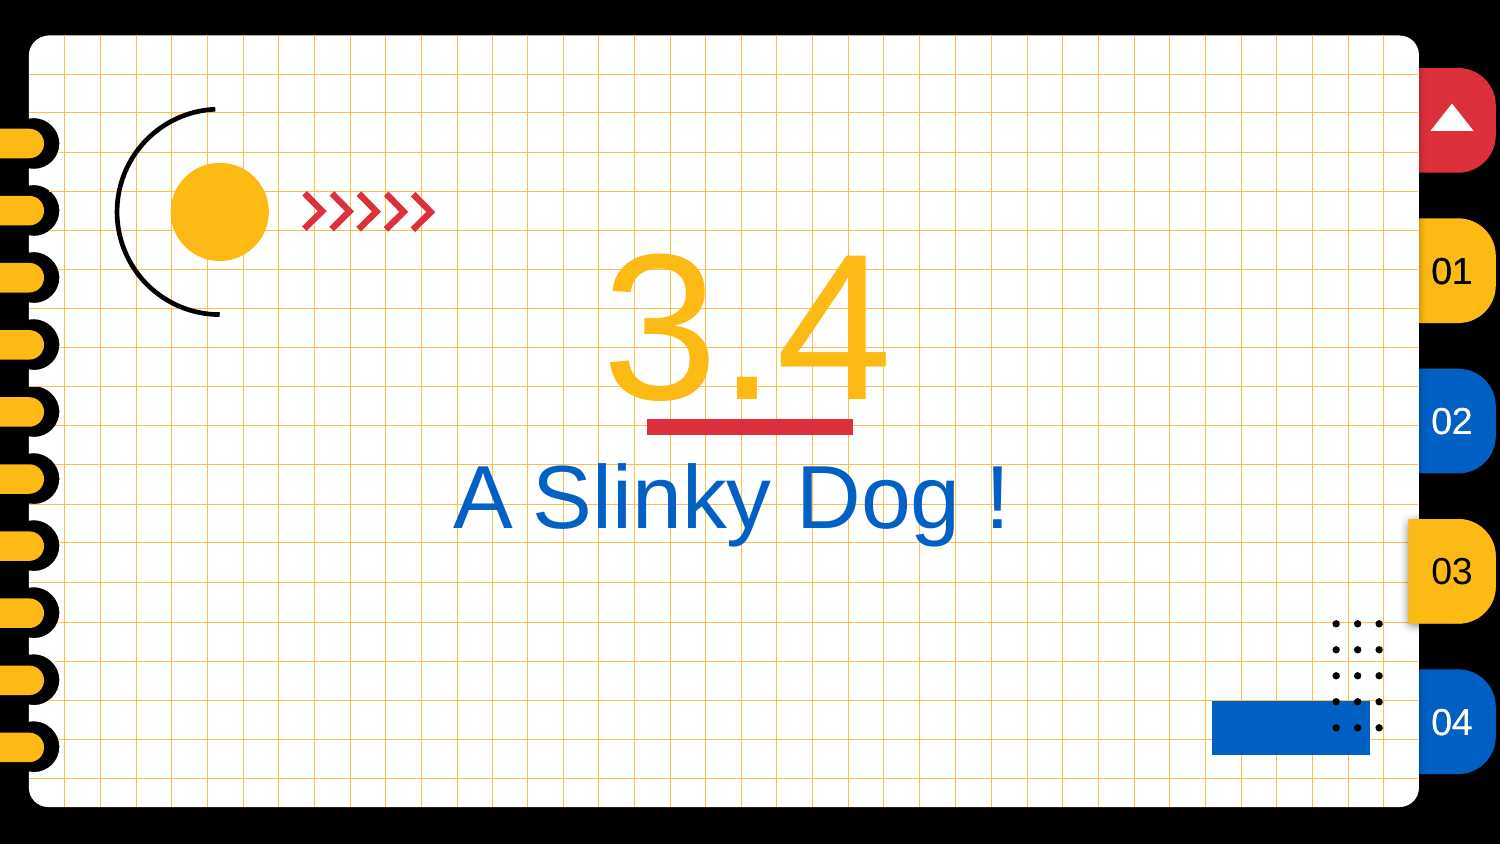

3.4
01
02

# A Slinky Dog !

03
04